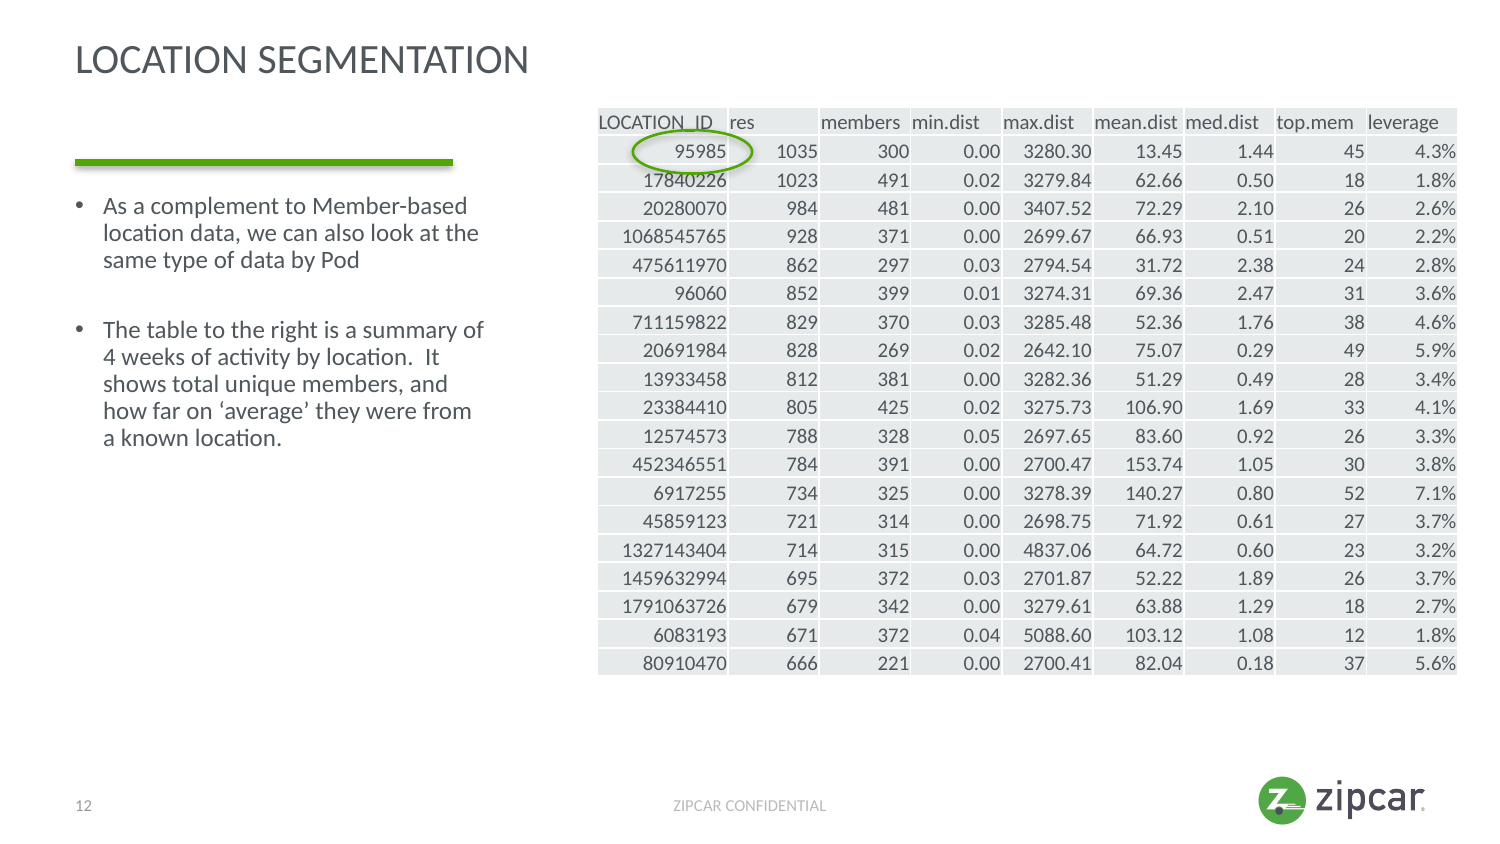

# Location segmentation
| LOCATION\_ID | res | members | min.dist | max.dist | mean.dist | med.dist | top.mem | leverage |
| --- | --- | --- | --- | --- | --- | --- | --- | --- |
| 95985 | 1035 | 300 | 0.00 | 3280.30 | 13.45 | 1.44 | 45 | 4.3% |
| 17840226 | 1023 | 491 | 0.02 | 3279.84 | 62.66 | 0.50 | 18 | 1.8% |
| 20280070 | 984 | 481 | 0.00 | 3407.52 | 72.29 | 2.10 | 26 | 2.6% |
| 1068545765 | 928 | 371 | 0.00 | 2699.67 | 66.93 | 0.51 | 20 | 2.2% |
| 475611970 | 862 | 297 | 0.03 | 2794.54 | 31.72 | 2.38 | 24 | 2.8% |
| 96060 | 852 | 399 | 0.01 | 3274.31 | 69.36 | 2.47 | 31 | 3.6% |
| 711159822 | 829 | 370 | 0.03 | 3285.48 | 52.36 | 1.76 | 38 | 4.6% |
| 20691984 | 828 | 269 | 0.02 | 2642.10 | 75.07 | 0.29 | 49 | 5.9% |
| 13933458 | 812 | 381 | 0.00 | 3282.36 | 51.29 | 0.49 | 28 | 3.4% |
| 23384410 | 805 | 425 | 0.02 | 3275.73 | 106.90 | 1.69 | 33 | 4.1% |
| 12574573 | 788 | 328 | 0.05 | 2697.65 | 83.60 | 0.92 | 26 | 3.3% |
| 452346551 | 784 | 391 | 0.00 | 2700.47 | 153.74 | 1.05 | 30 | 3.8% |
| 6917255 | 734 | 325 | 0.00 | 3278.39 | 140.27 | 0.80 | 52 | 7.1% |
| 45859123 | 721 | 314 | 0.00 | 2698.75 | 71.92 | 0.61 | 27 | 3.7% |
| 1327143404 | 714 | 315 | 0.00 | 4837.06 | 64.72 | 0.60 | 23 | 3.2% |
| 1459632994 | 695 | 372 | 0.03 | 2701.87 | 52.22 | 1.89 | 26 | 3.7% |
| 1791063726 | 679 | 342 | 0.00 | 3279.61 | 63.88 | 1.29 | 18 | 2.7% |
| 6083193 | 671 | 372 | 0.04 | 5088.60 | 103.12 | 1.08 | 12 | 1.8% |
| 80910470 | 666 | 221 | 0.00 | 2700.41 | 82.04 | 0.18 | 37 | 5.6% |

As a complement to Member-based location data, we can also look at the same type of data by Pod

The table to the right is a summary of 4 weeks of activity by location.  It shows total unique members, and how far on ‘average’ they were from a known location.
12
ZIPCAR CONFIDENTIAL